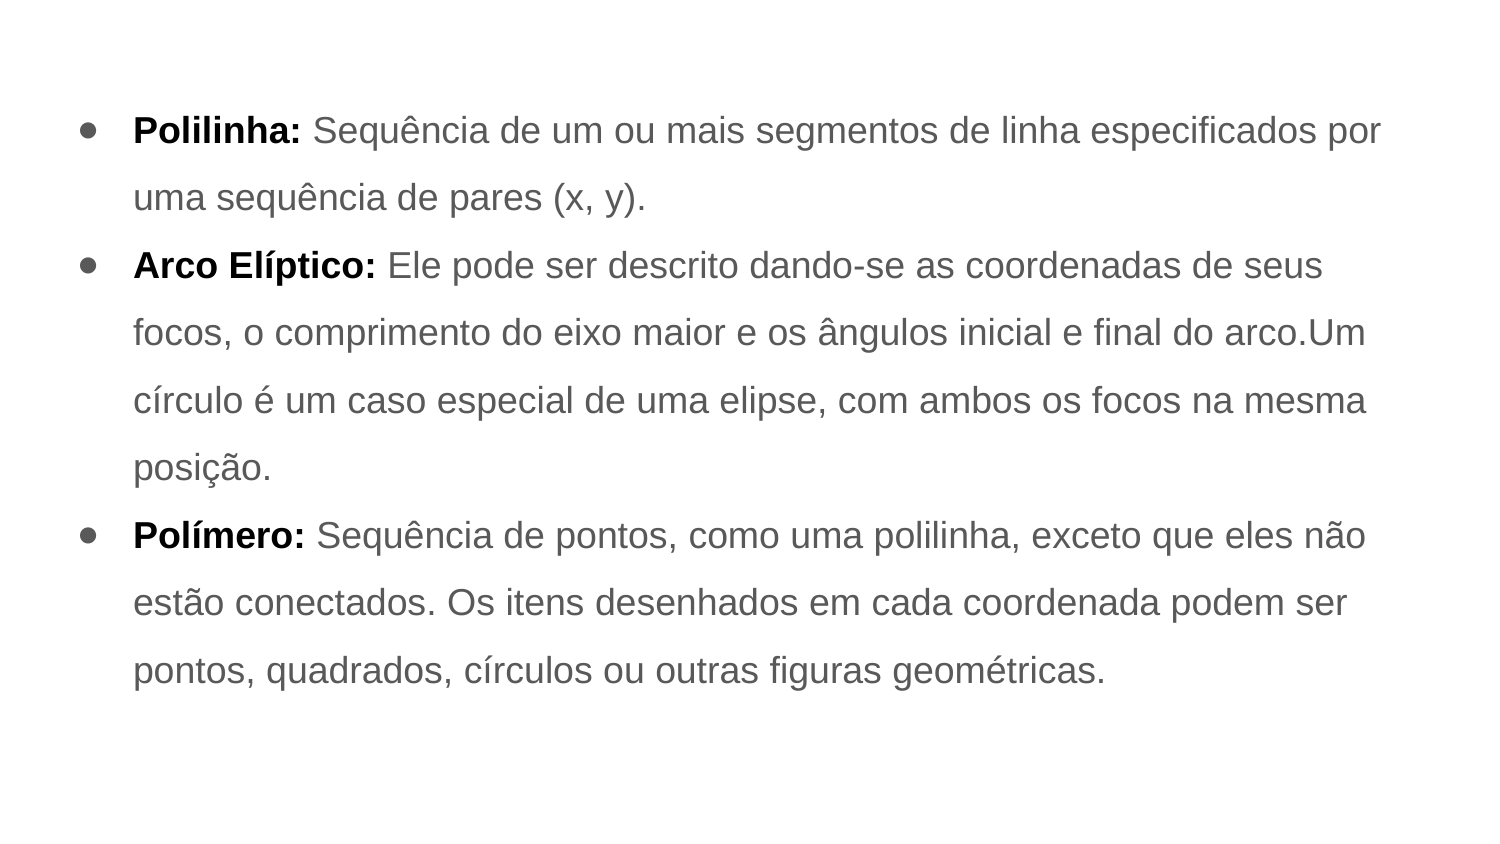

Polilinha: Sequência de um ou mais segmentos de linha especificados por uma sequência de pares (x, y).
Arco Elíptico: Ele pode ser descrito dando-se as coordenadas de seus focos, o comprimento do eixo maior e os ângulos inicial e final do arco.Um círculo é um caso especial de uma elipse, com ambos os focos na mesma posição.
Polímero: Sequência de pontos, como uma polilinha, exceto que eles não estão conectados. Os itens desenhados em cada coordenada podem ser pontos, quadrados, círculos ou outras figuras geométricas.